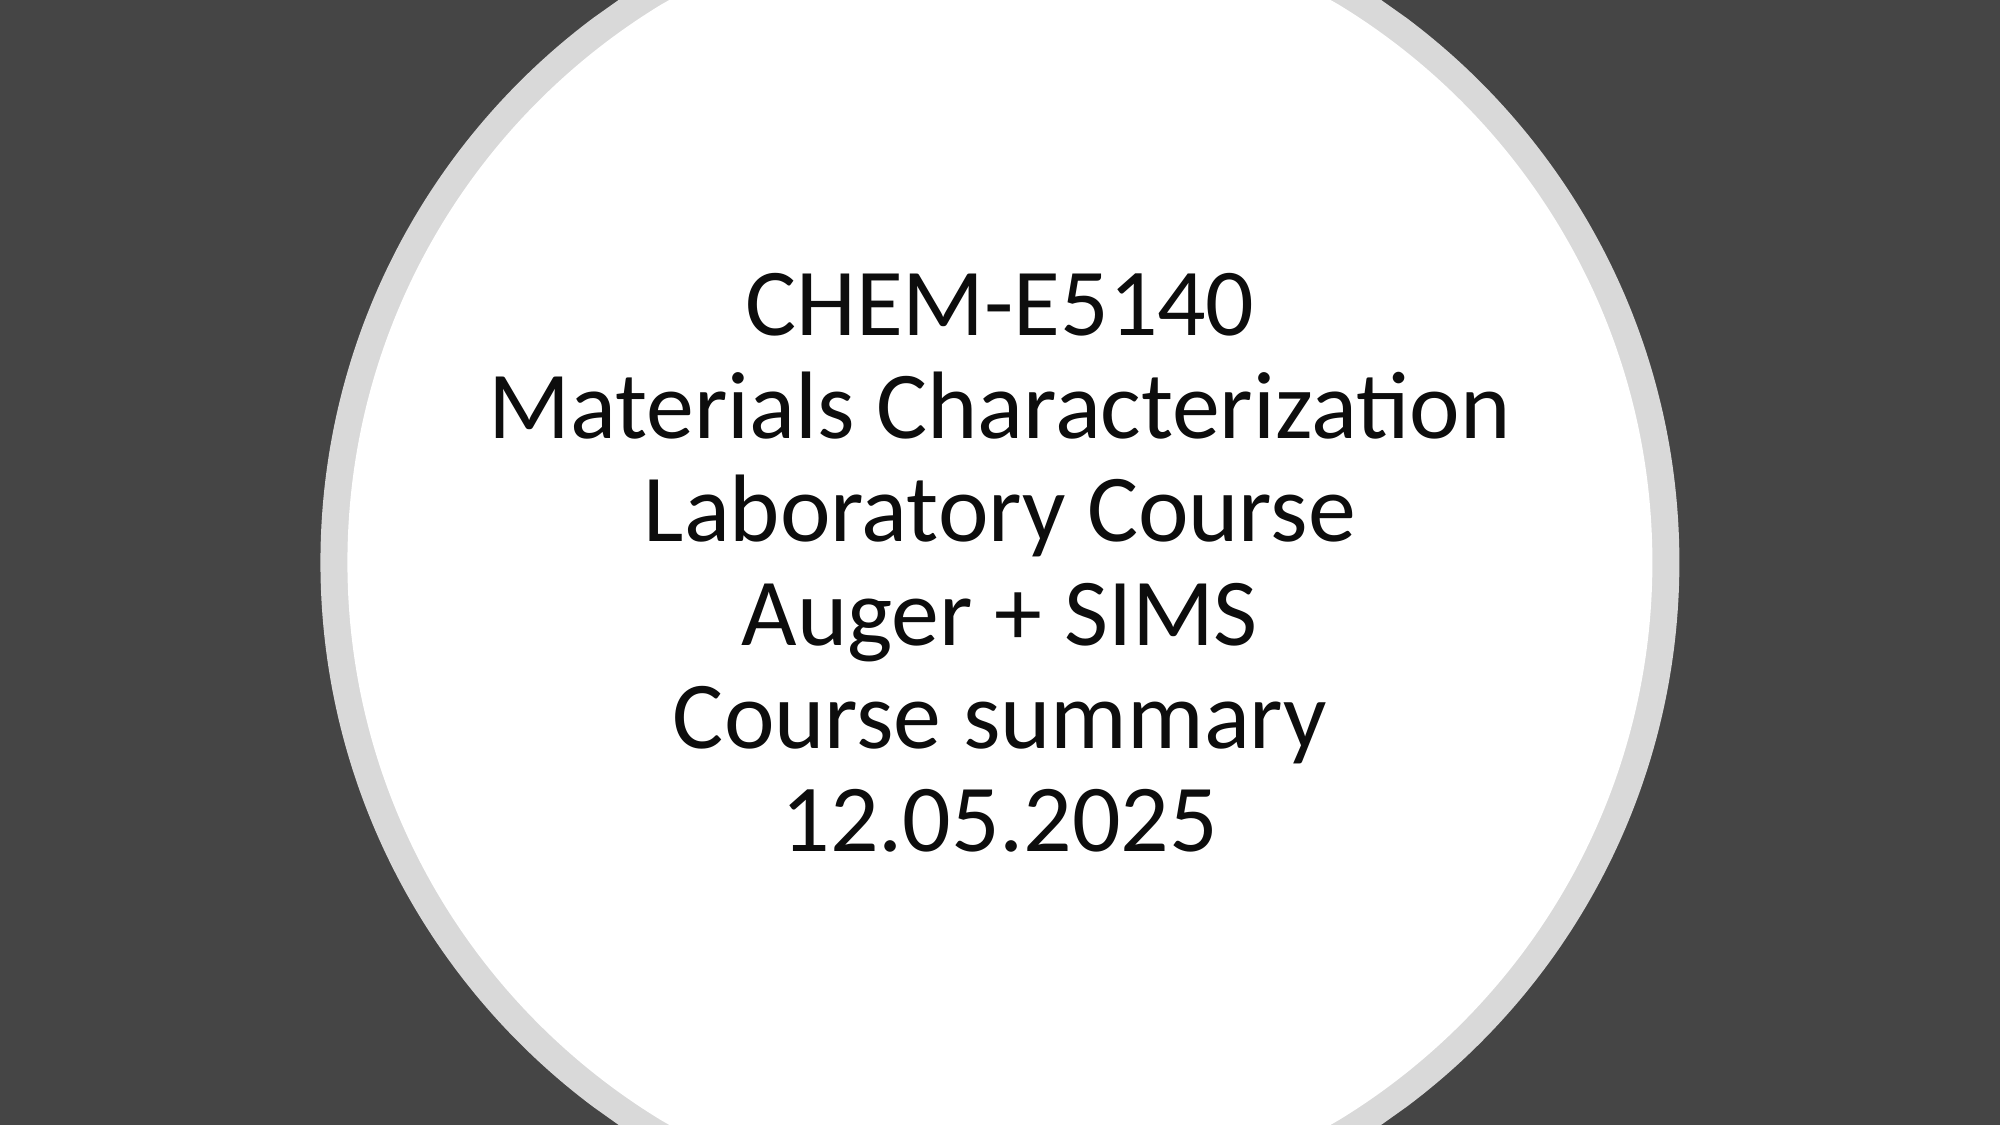

# CHEM-E5140 Materials Characterization Laboratory Course Auger + SIMS Course summary 12.05.2025